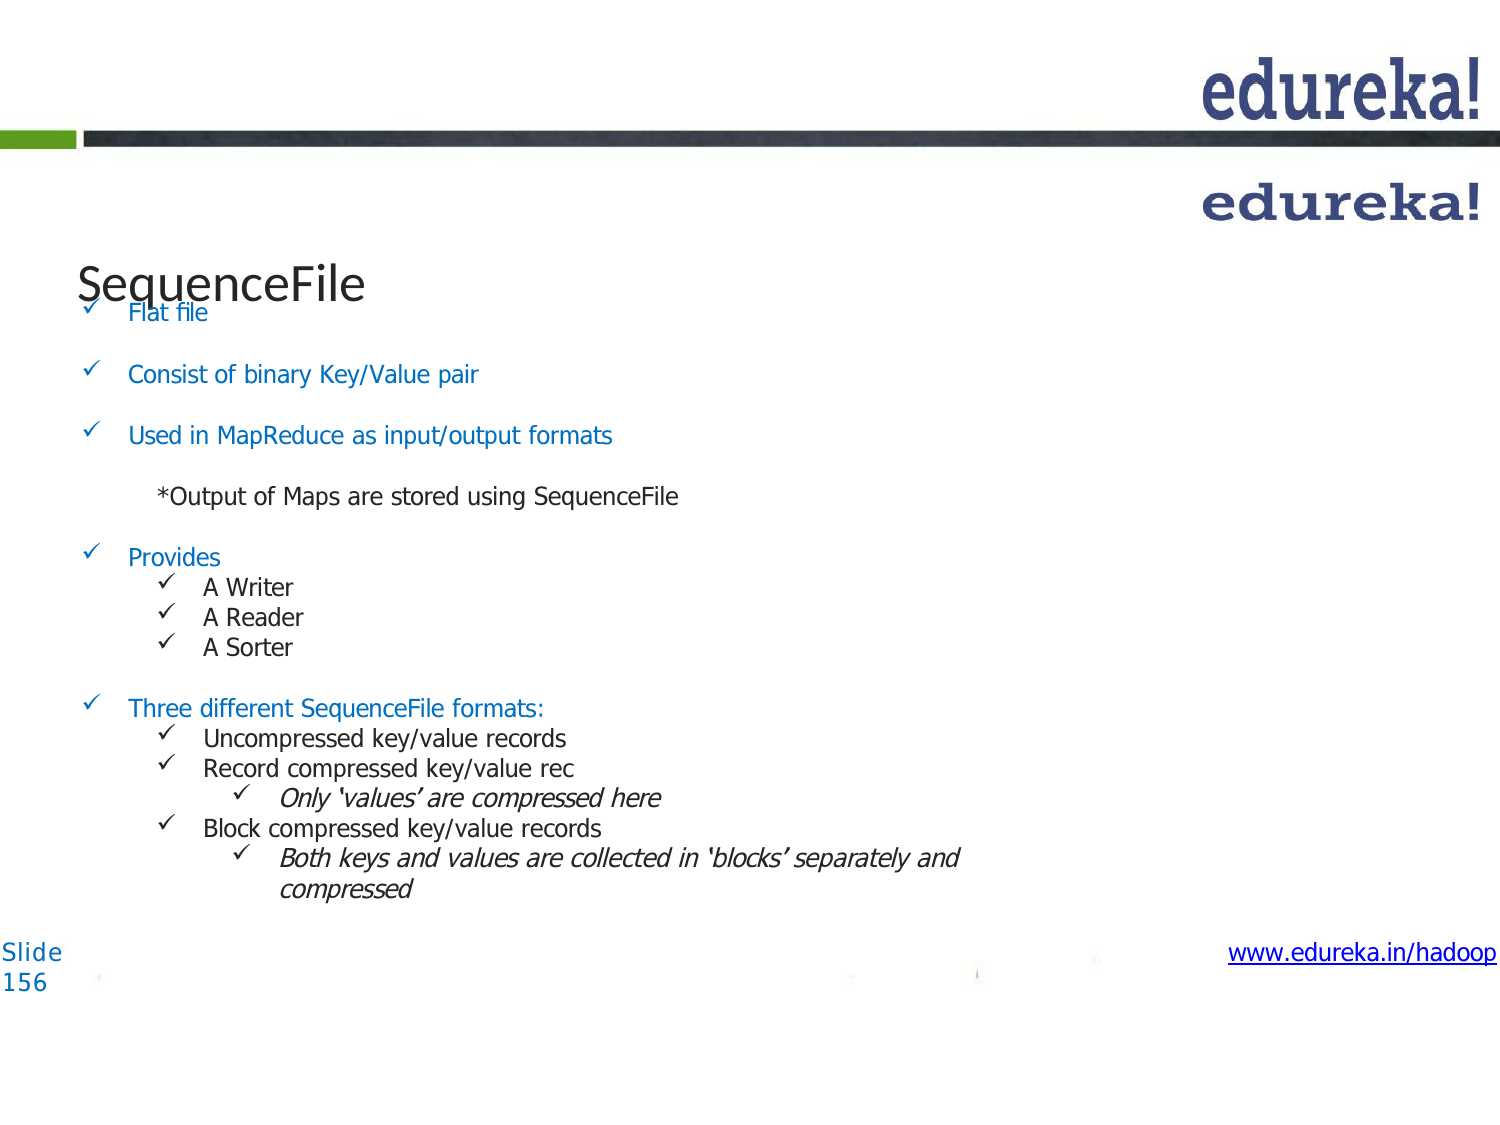

# SequenceFile
Flat file

Consist of binary Key/Value pair

Used in MapReduce as input/output formats

*Output of Maps are stored using SequenceFile

Provides
A Writer
A Reader
A Sorter

Three different SequenceFile formats:
Uncompressed key/value records
Record compressed key/value rec
Only ‘values’ are compressed here
Block compressed key/value records
Both keys and values are collected in ‘blocks’ separately and compressed
Slide 156
www.edureka.in/hadoop